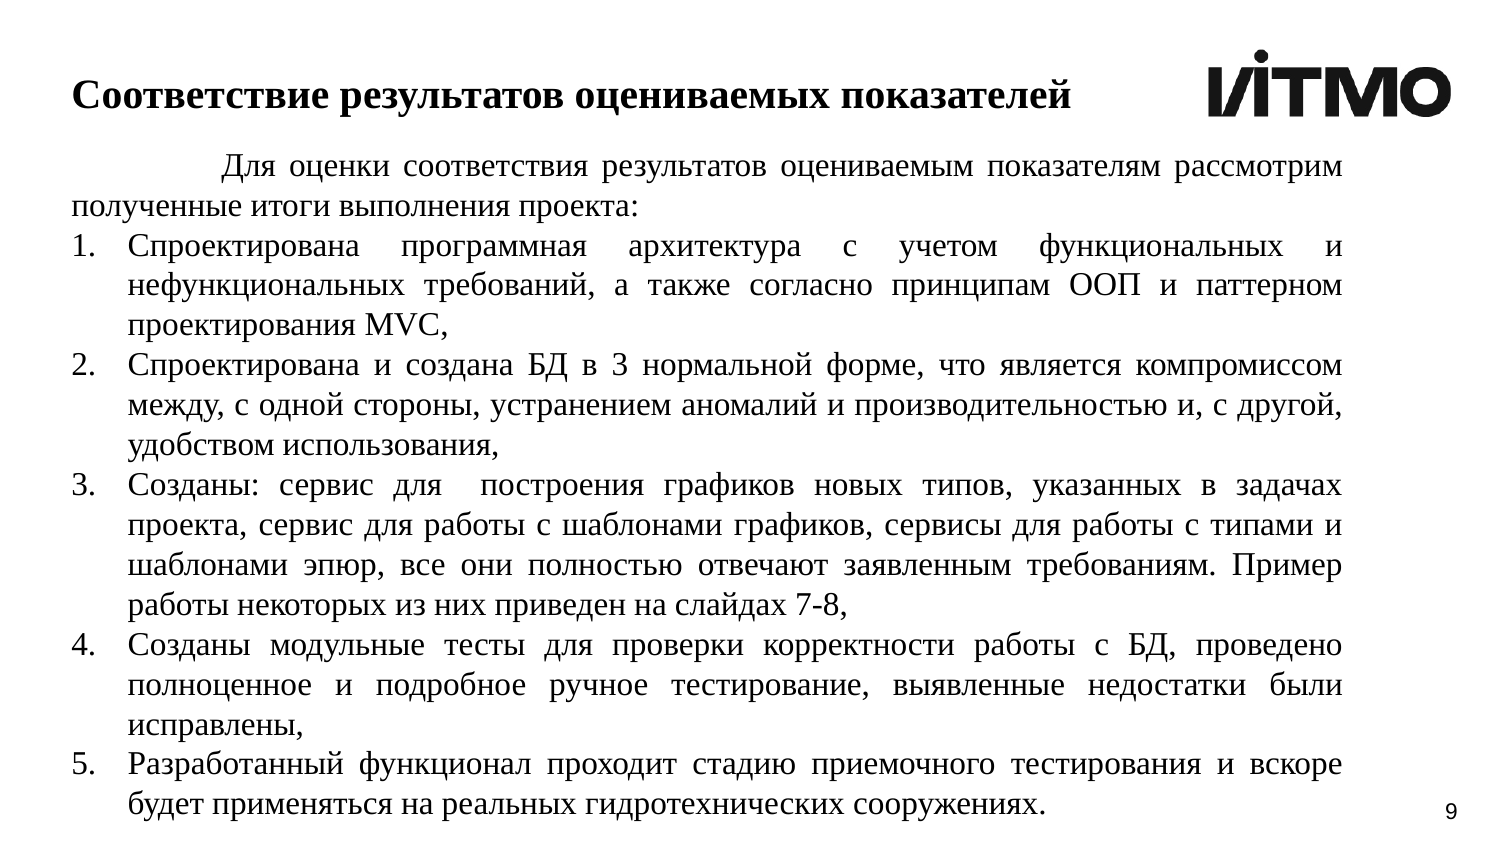

# Соответствие результатов оцениваемых показателей
	Для оценки соответствия результатов оцениваемым показателям рассмотрим полученные итоги выполнения проекта:
Спроектирована программная архитектура с учетом функциональных и нефункциональных требований, а также согласно принципам ООП и паттерном проектирования MVC,
Спроектирована и создана БД в 3 нормальной форме, что является компромиссом между, с одной стороны, устранением аномалий и производительностью и, с другой, удобством использования,
Созданы: сервис для  построения графиков новых типов, указанных в задачах проекта, сервис для работы с шаблонами графиков, сервисы для работы с типами и шаблонами эпюр, все они полностью отвечают заявленным требованиям. Пример работы некоторых из них приведен на слайдах 7-8,
Созданы модульные тесты для проверки корректности работы с БД, проведено полноценное и подробное ручное тестирование, выявленные недостатки были исправлены,
Разработанный функционал проходит стадию приемочного тестирования и вскоре будет применяться на реальных гидротехнических сооружениях.

9